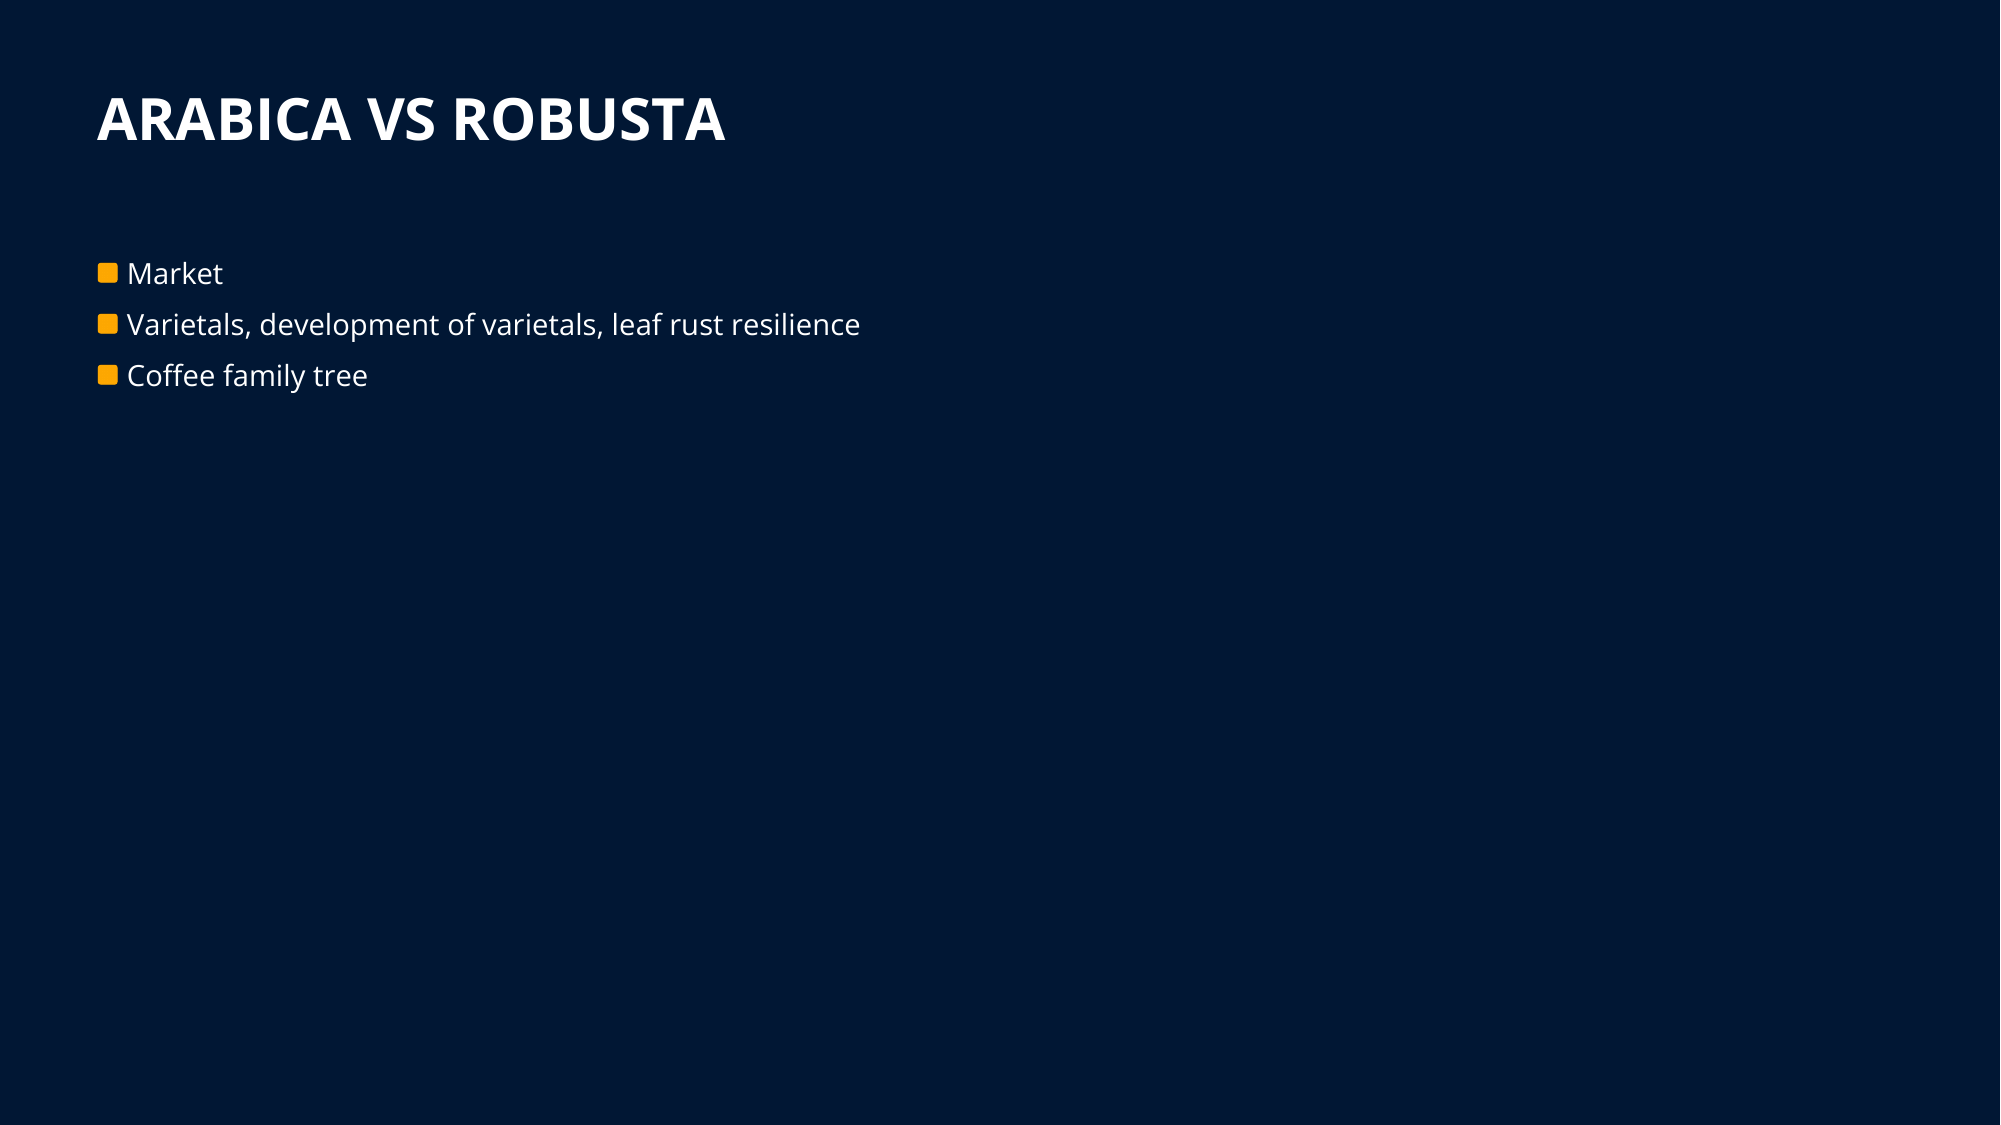

# Arabica vs Robusta
Market
Varietals, development of varietals, leaf rust resilience
Coffee family tree